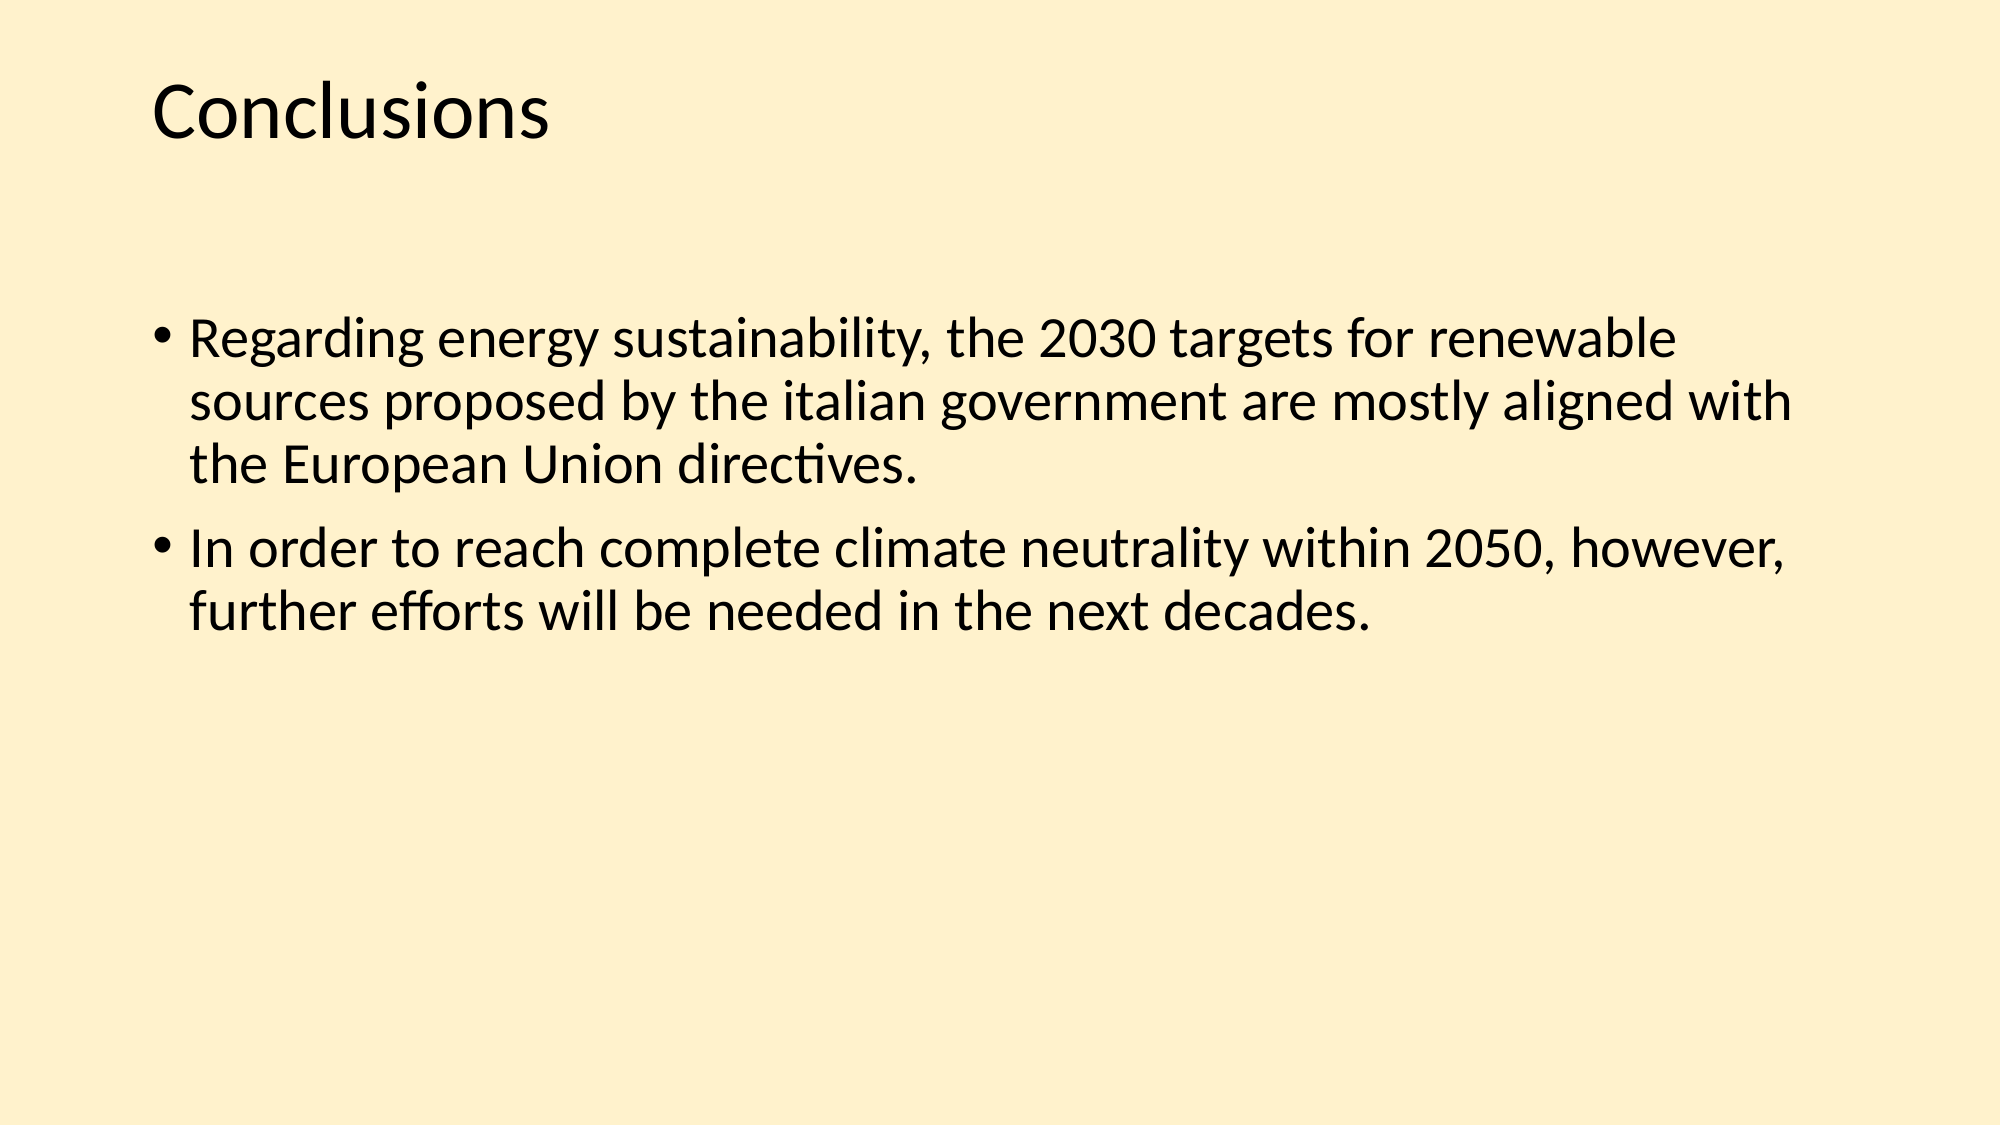

# Conclusions
Regarding energy sustainability, the 2030 targets for renewable sources proposed by the italian government are mostly aligned with the European Union directives.
In order to reach complete climate neutrality within 2050, however, further efforts will be needed in the next decades.